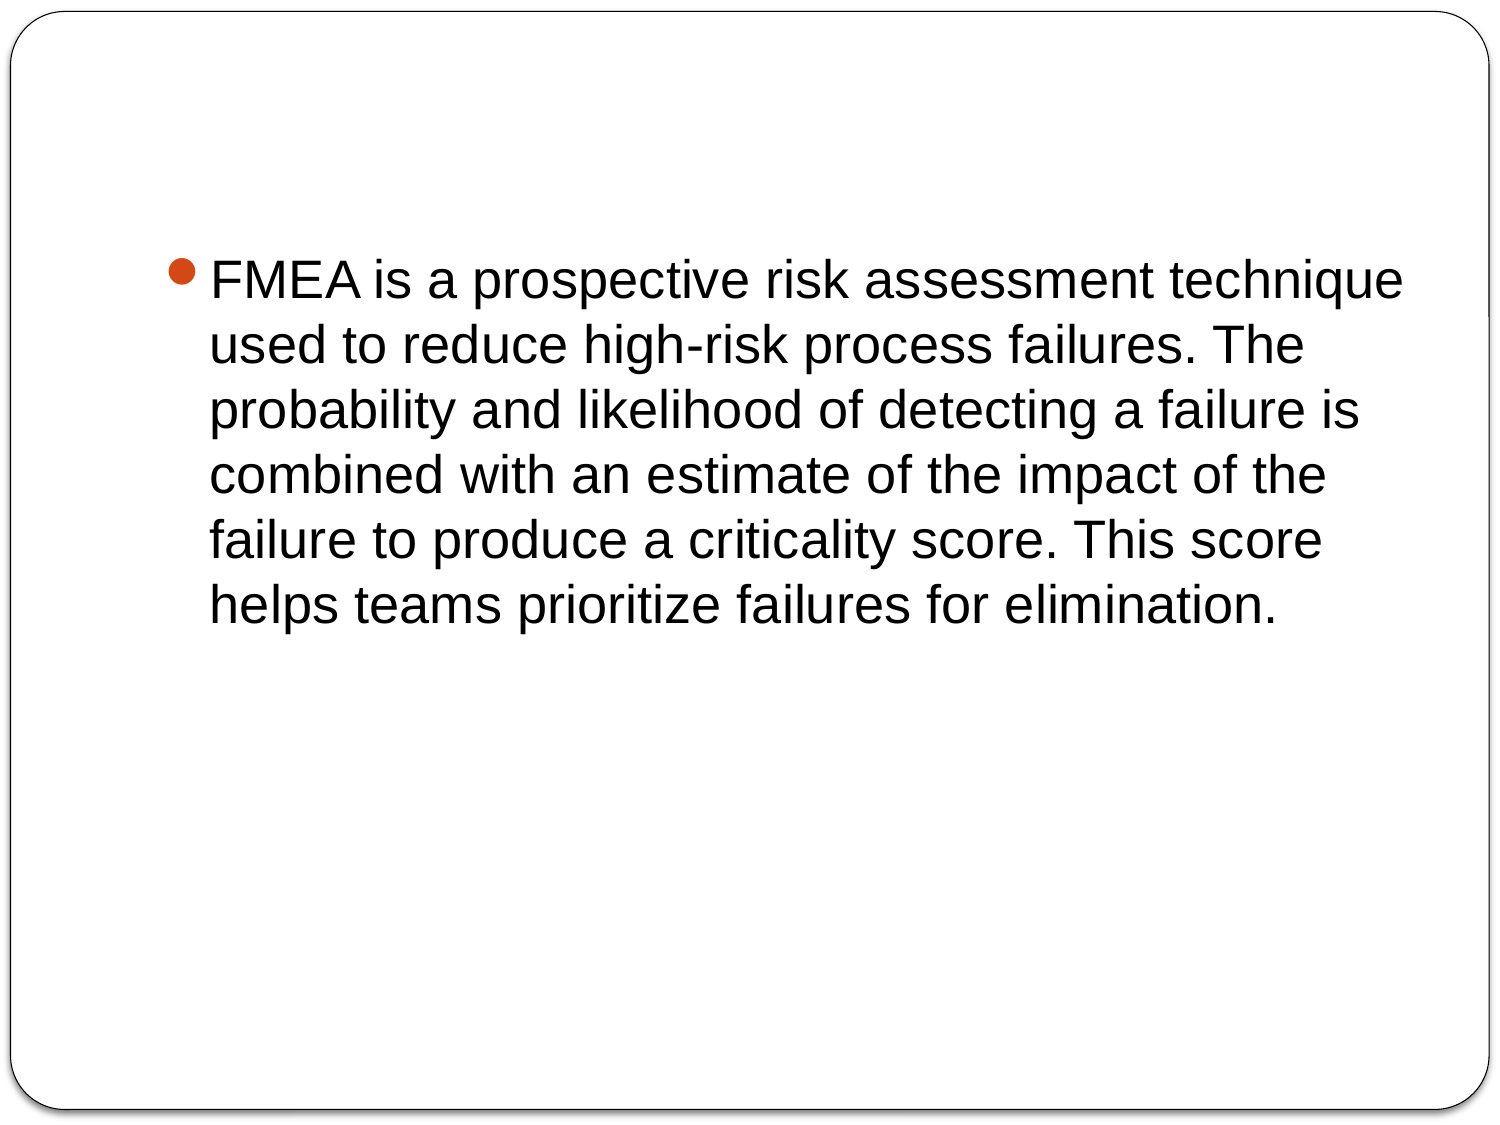

#
FMEA is a prospective risk assessment technique used to reduce high-risk process failures. The probability and likelihood of detecting a failure is combined with an estimate of the impact of the failure to produce a criticality score. This score helps teams prioritize failures for elimination.